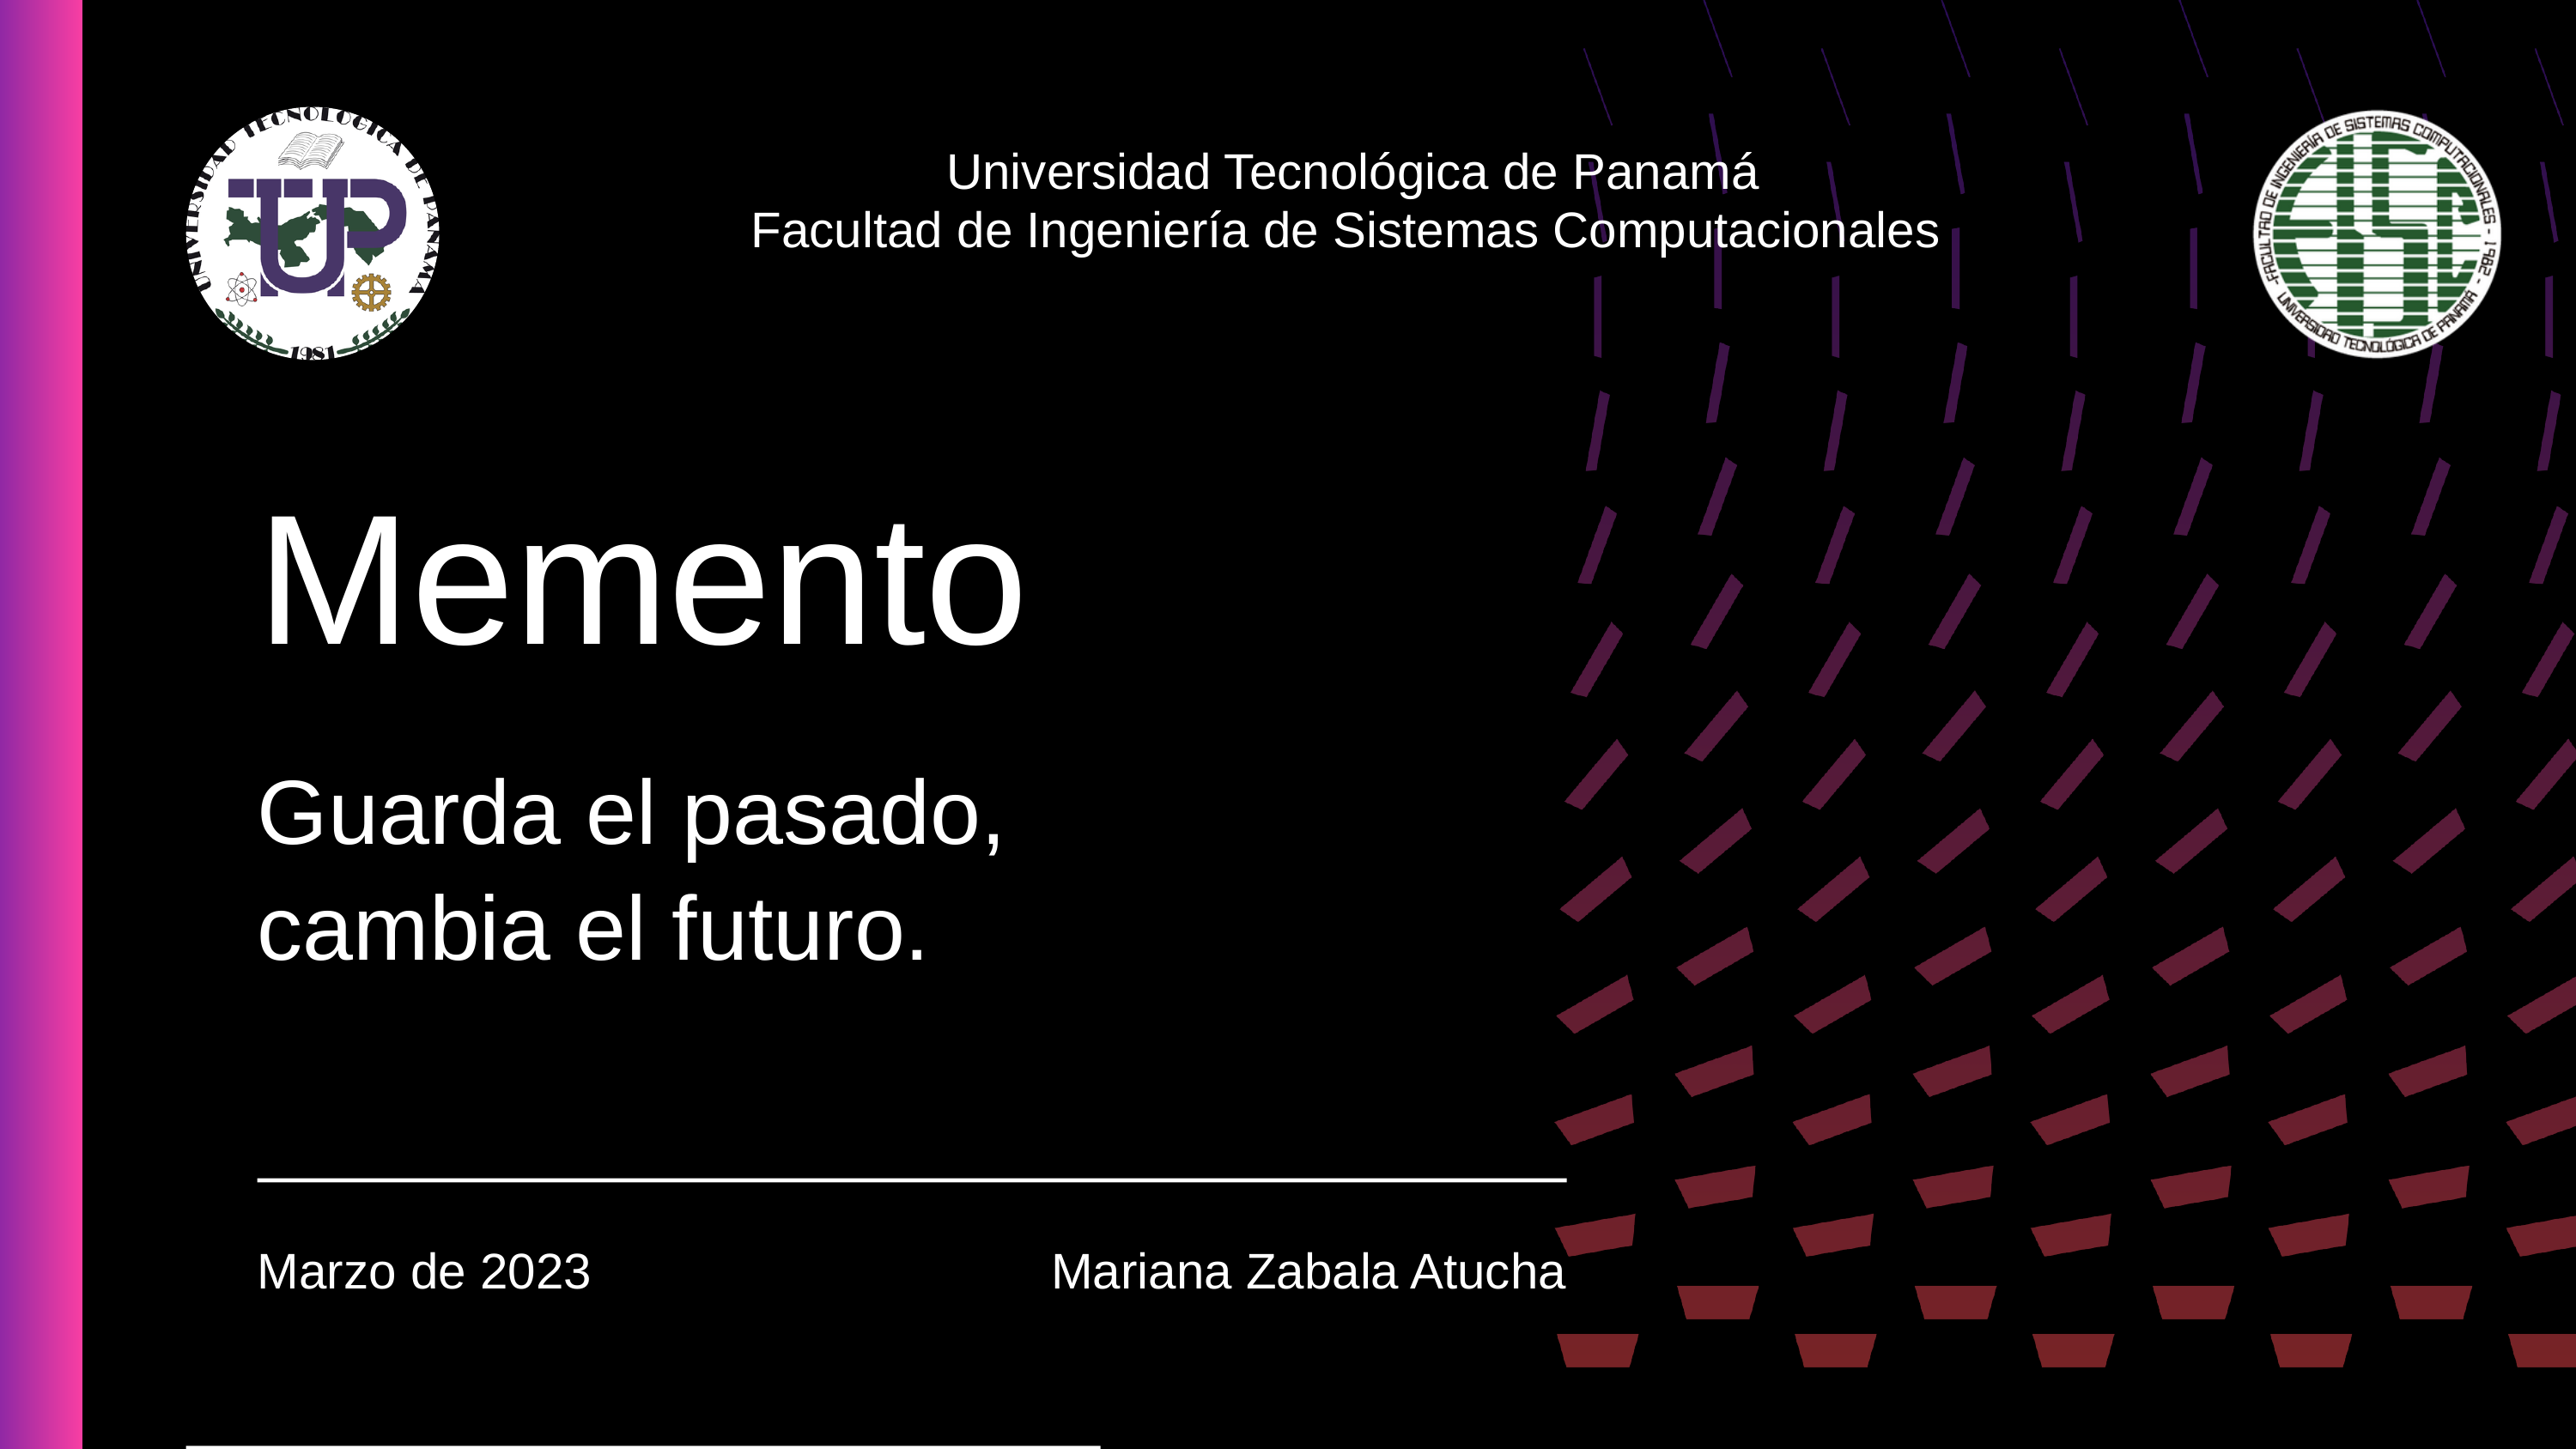

Universidad Tecnológica de Panamá
Facultad de Ingeniería de Sistemas Computacionales
Memento

Guarda el pasado, cambia el futuro.

Marzo de 2023
Mariana Zabala Atucha